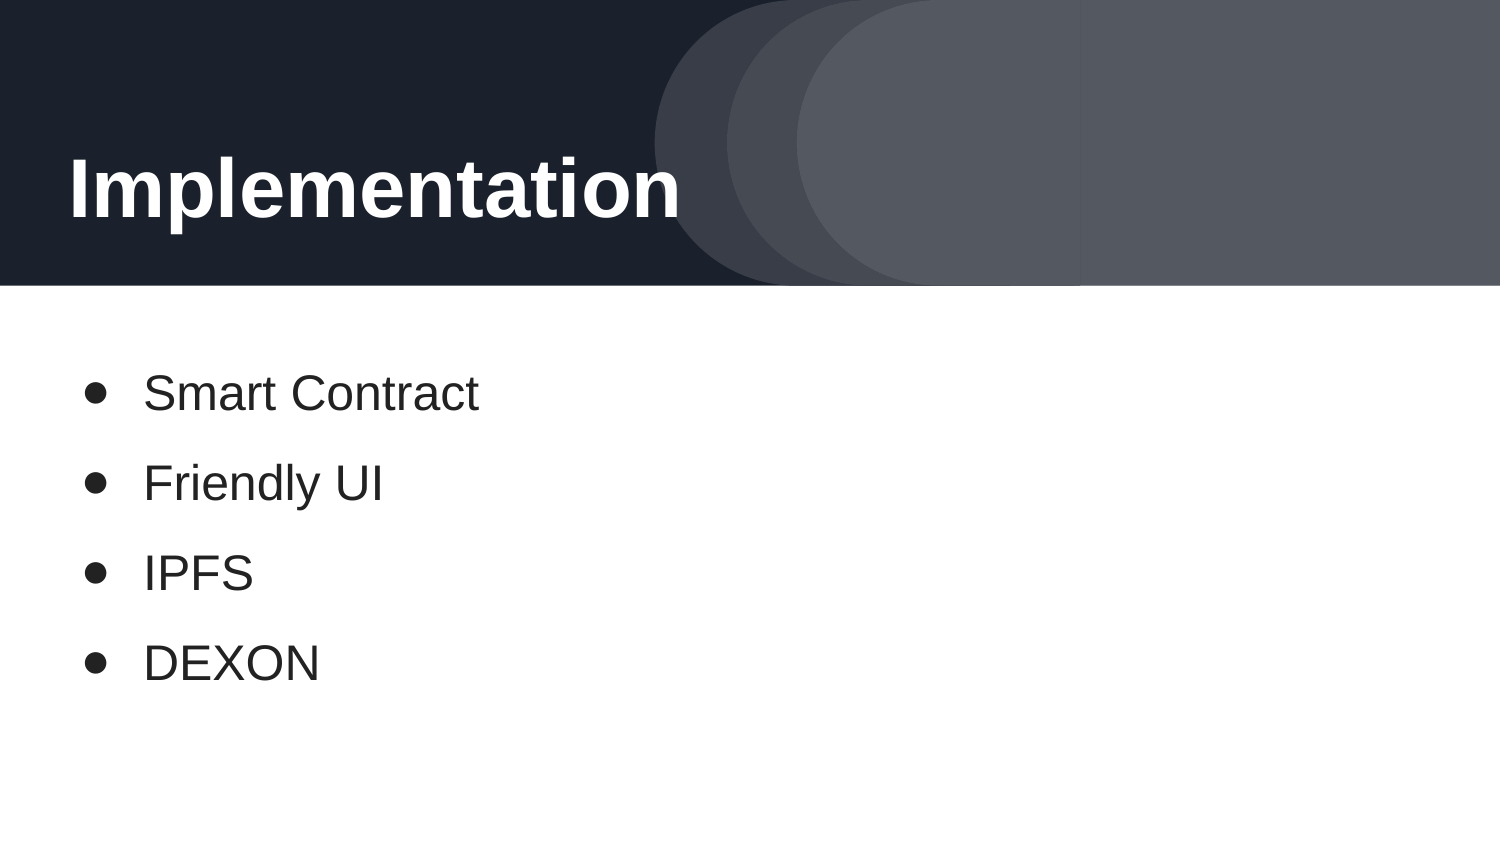

# Implementation
Smart Contract
Friendly UI
IPFS
DEXON